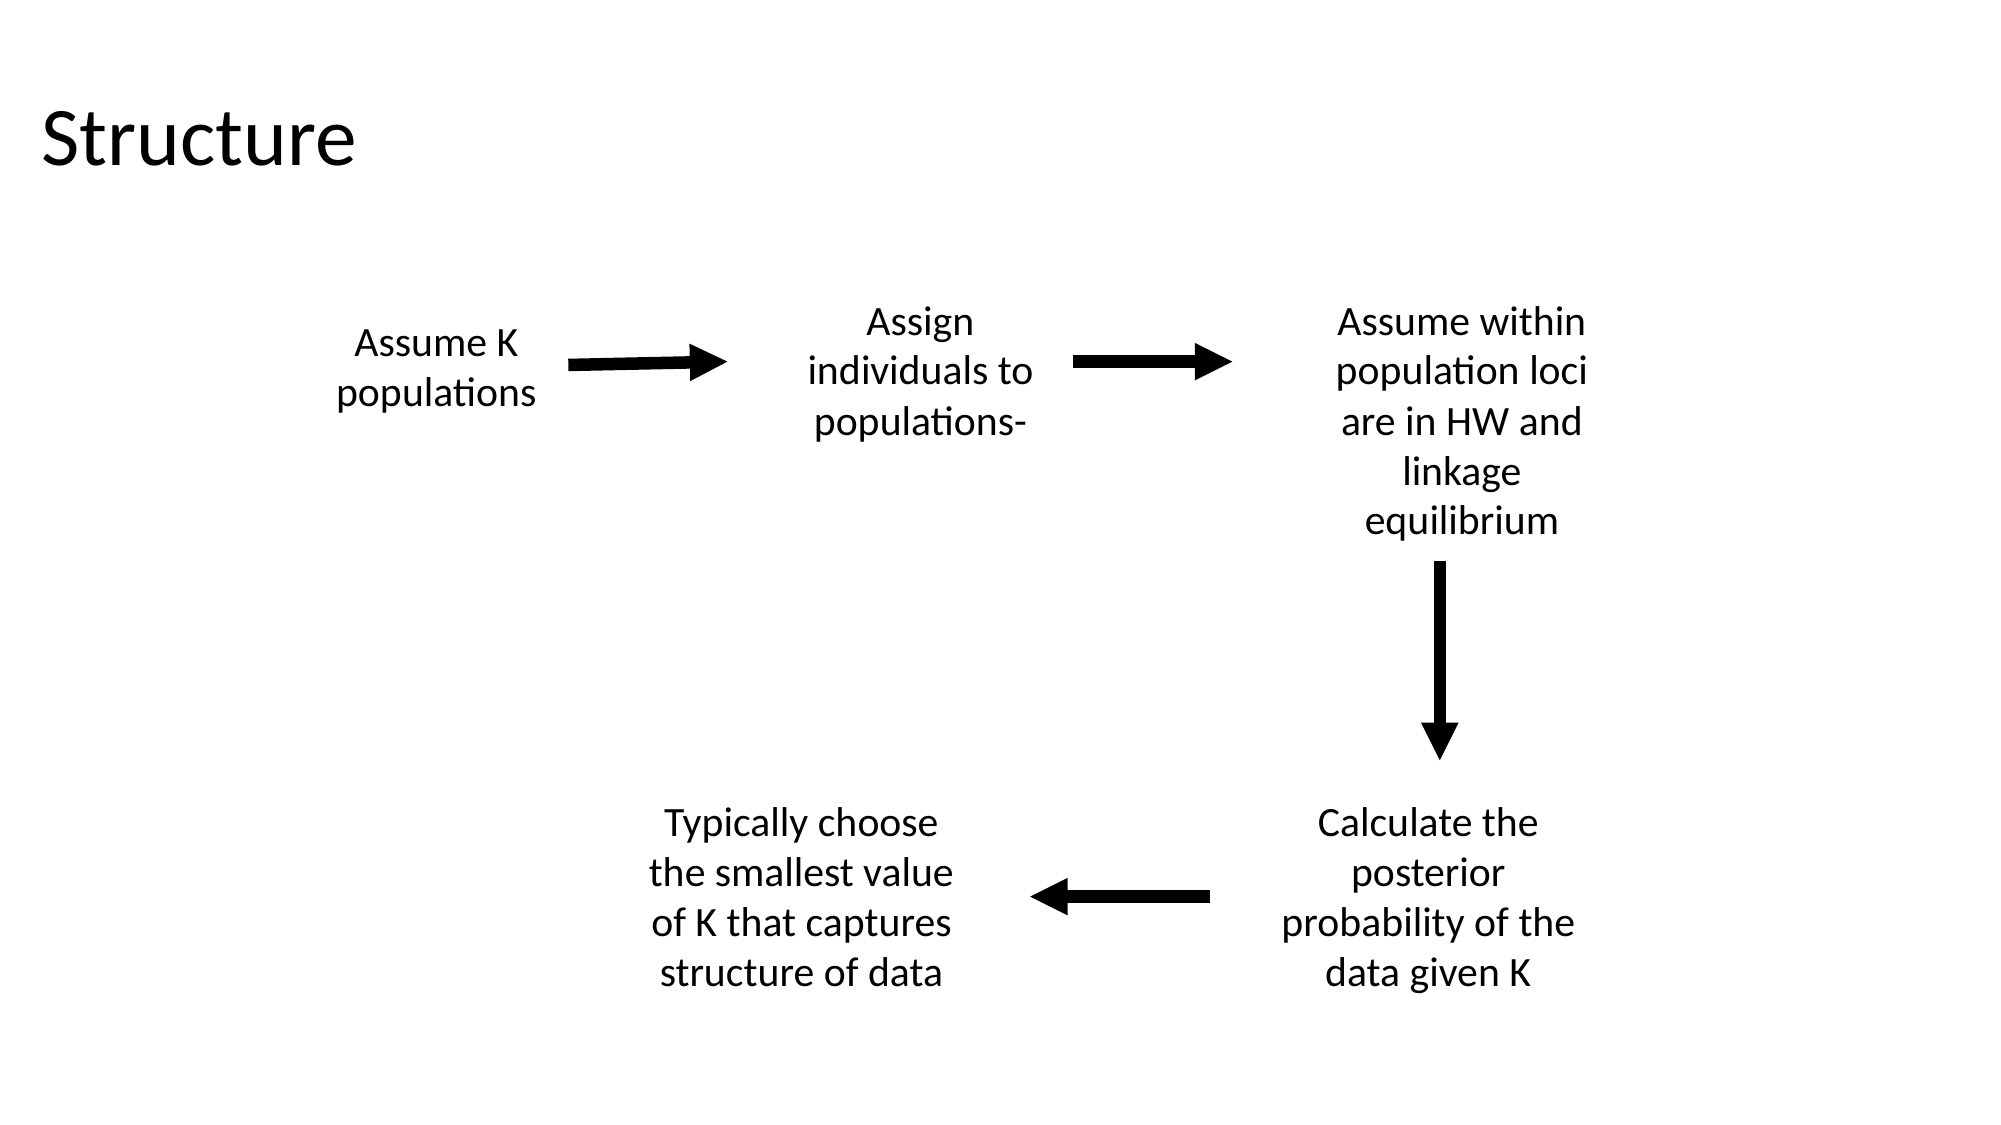

# Structure
Assign individuals to populations-

Assume within population loci are in HW and linkage equilibrium
Assume K populations
Typically choose the smallest value of K that captures structure of data
Calculate the posterior probability of the data given K